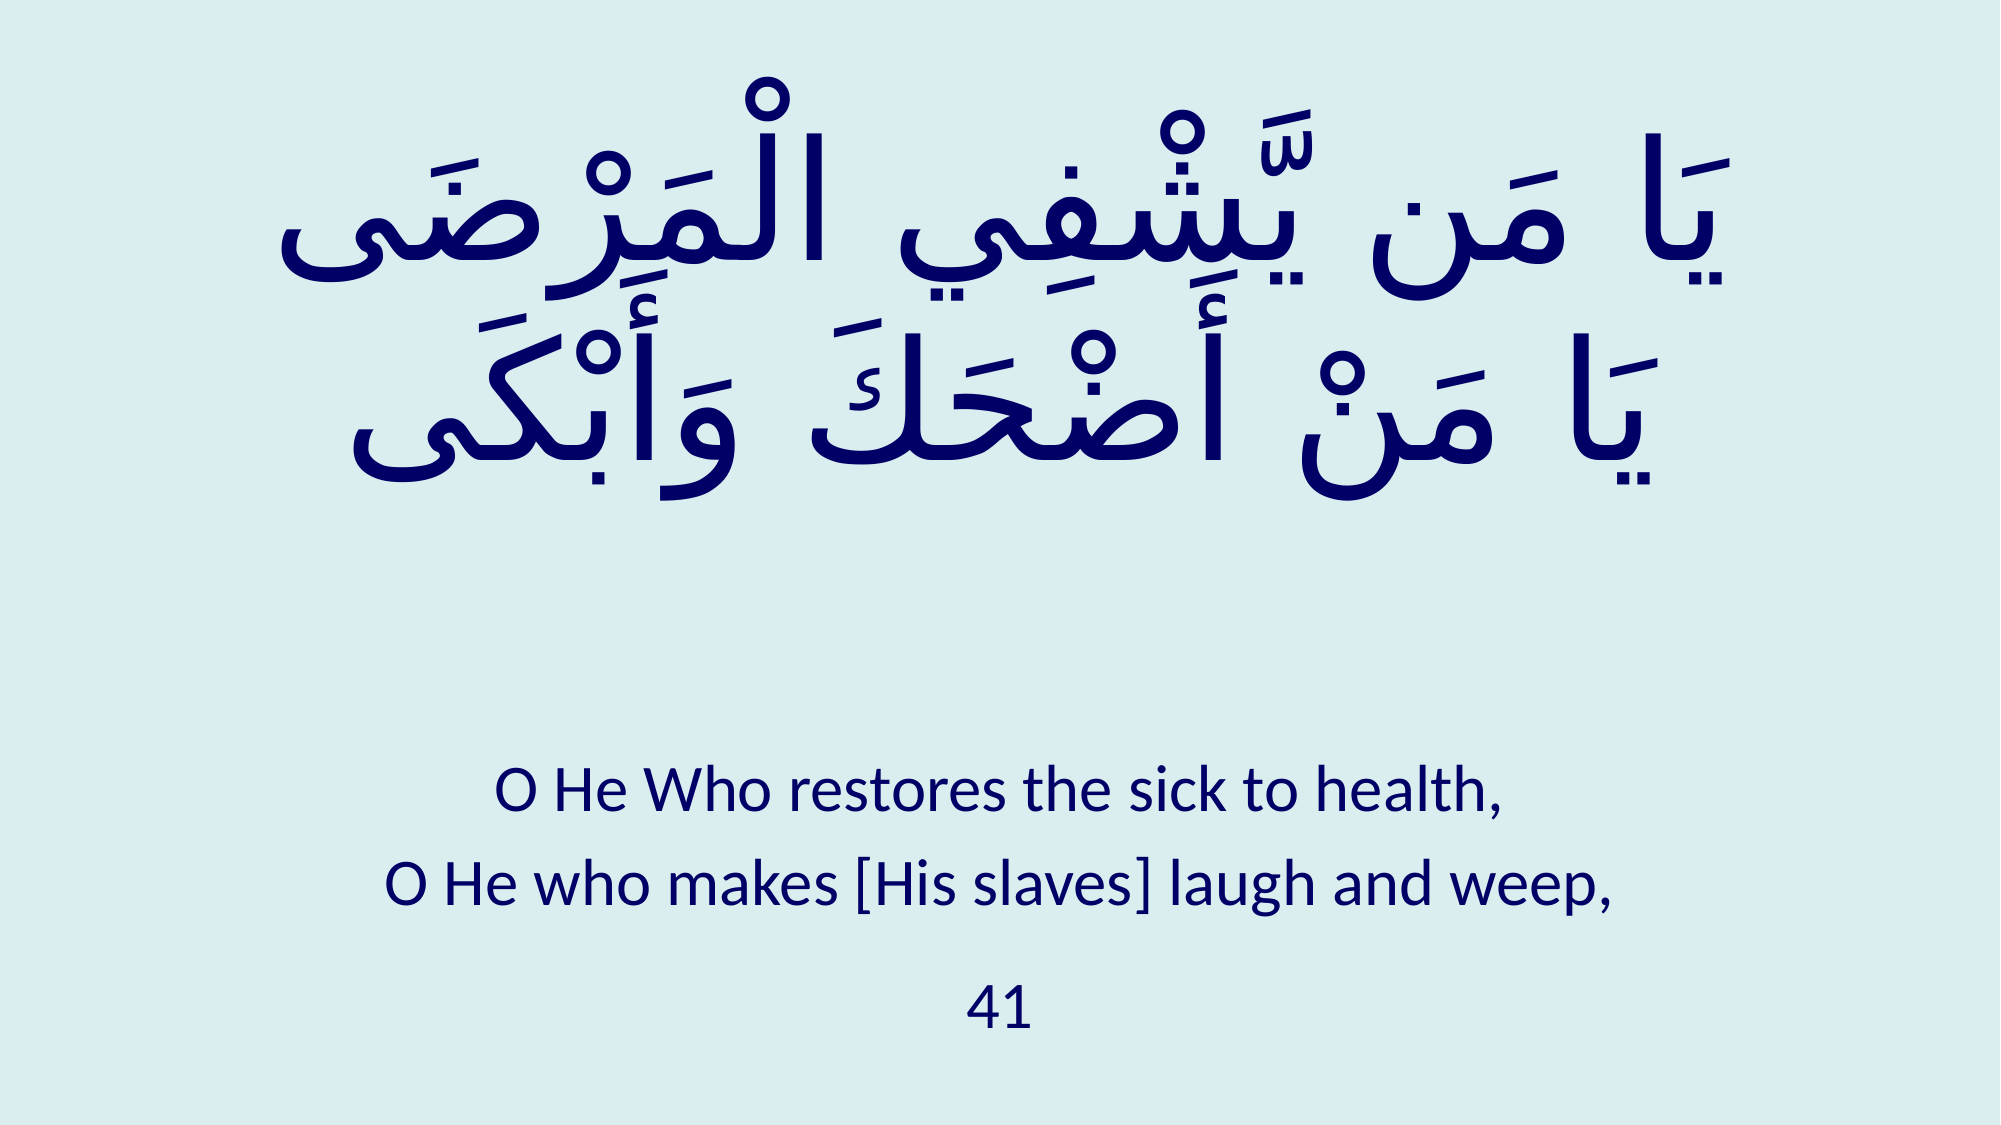

# يَا مَن يَّشْفِي الْمَرْضَى يَا مَنْ أَضْحَكَ وَأَبْكَى
O He Who restores the sick to health,
O He who makes [His slaves] laugh and weep,
41